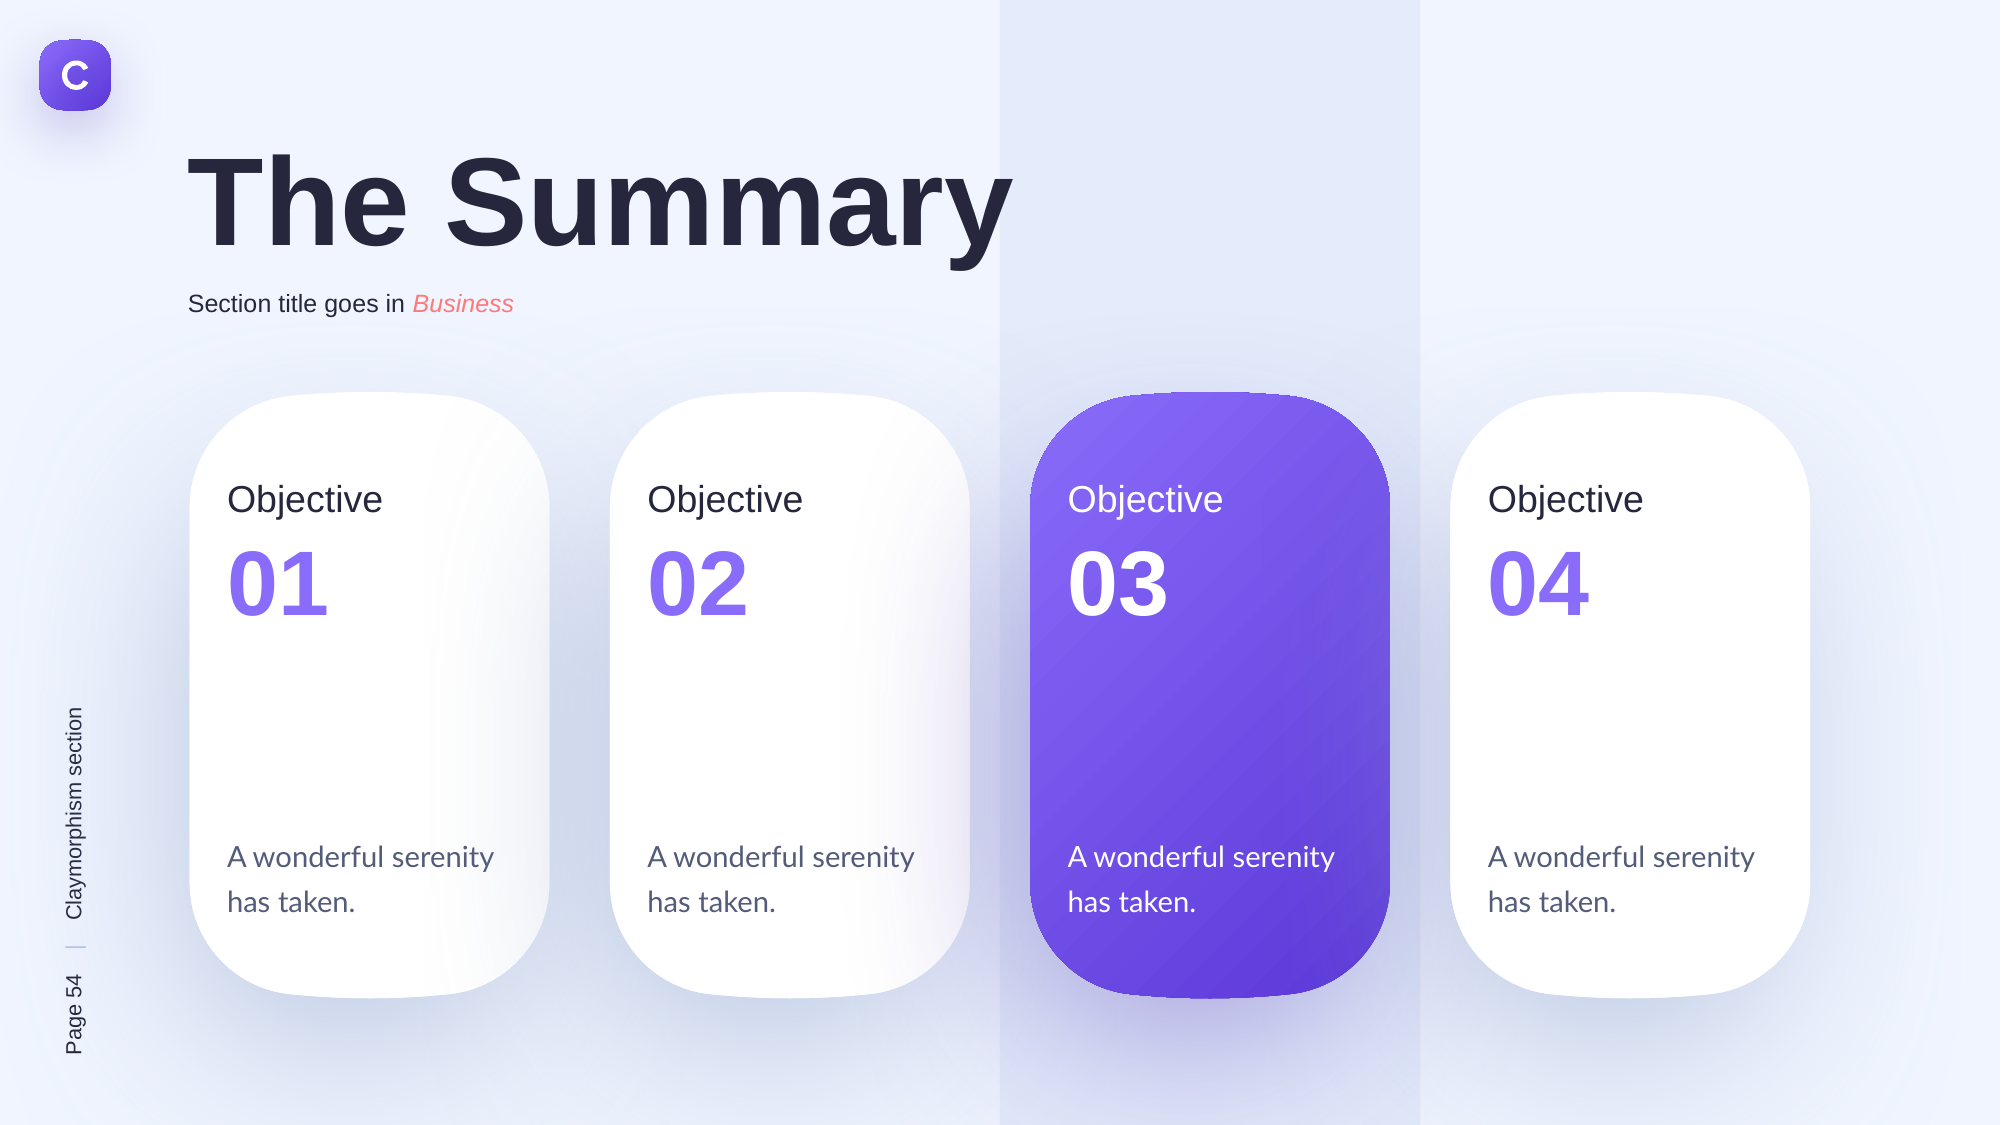

The Summary
Section title goes in Business

Objective
Objective
Objective
Objective
01
02
03
04
A wonderful serenity has taken.
A wonderful serenity has taken.
A wonderful serenity has taken.
A wonderful serenity has taken.